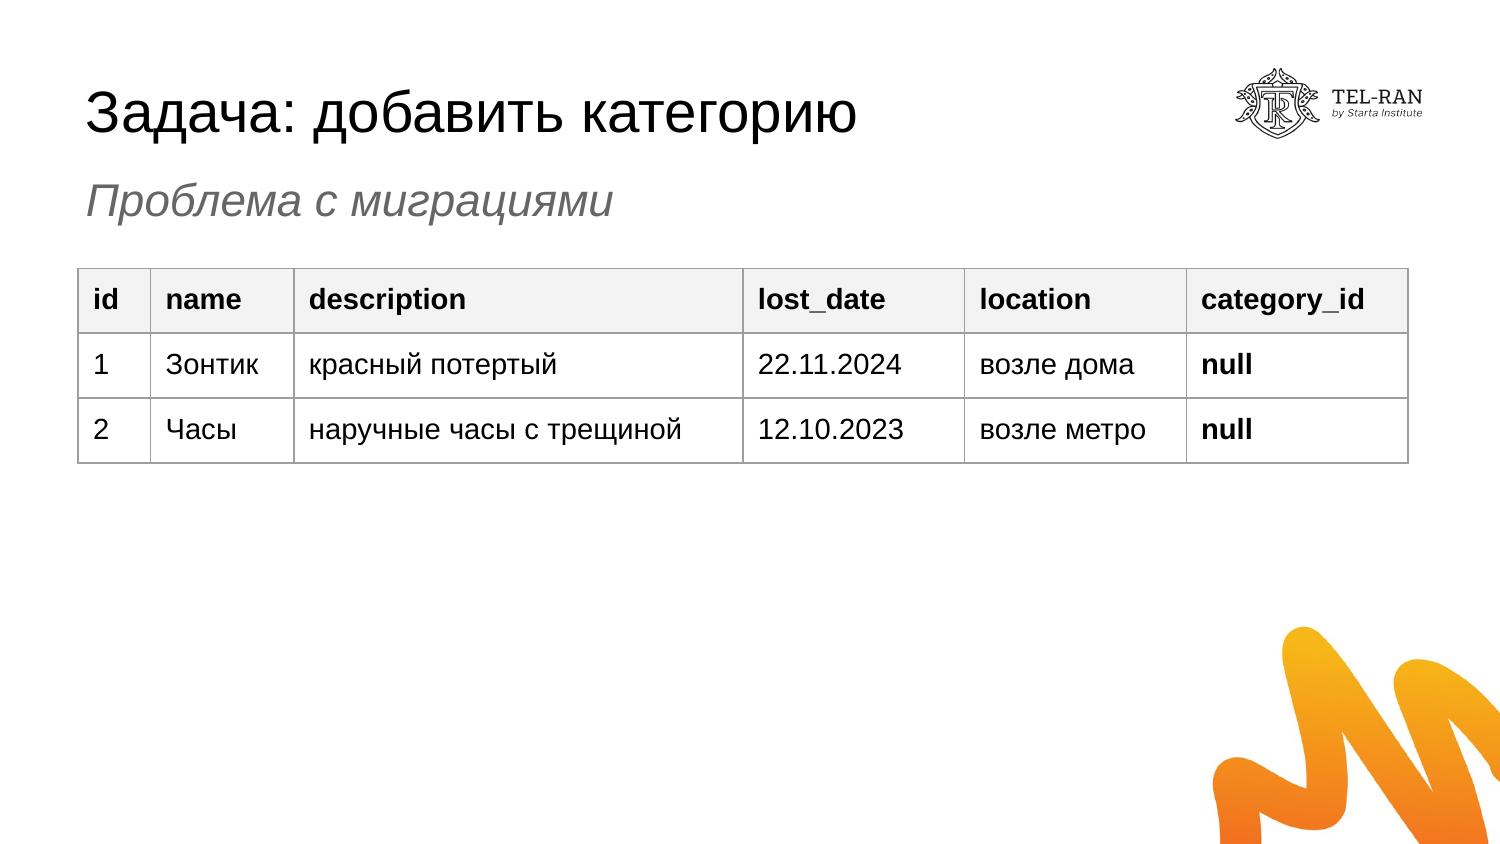

# Задача: добавить категорию
Проблема с миграциями
| id | name | description | lost\_date | location | category\_id |
| --- | --- | --- | --- | --- | --- |
| 1 | Зонтик | красный потертый | 22.11.2024 | возле дома | null |
| 2 | Часы | наручные часы с трещиной | 12.10.2023 | возле метро | null |